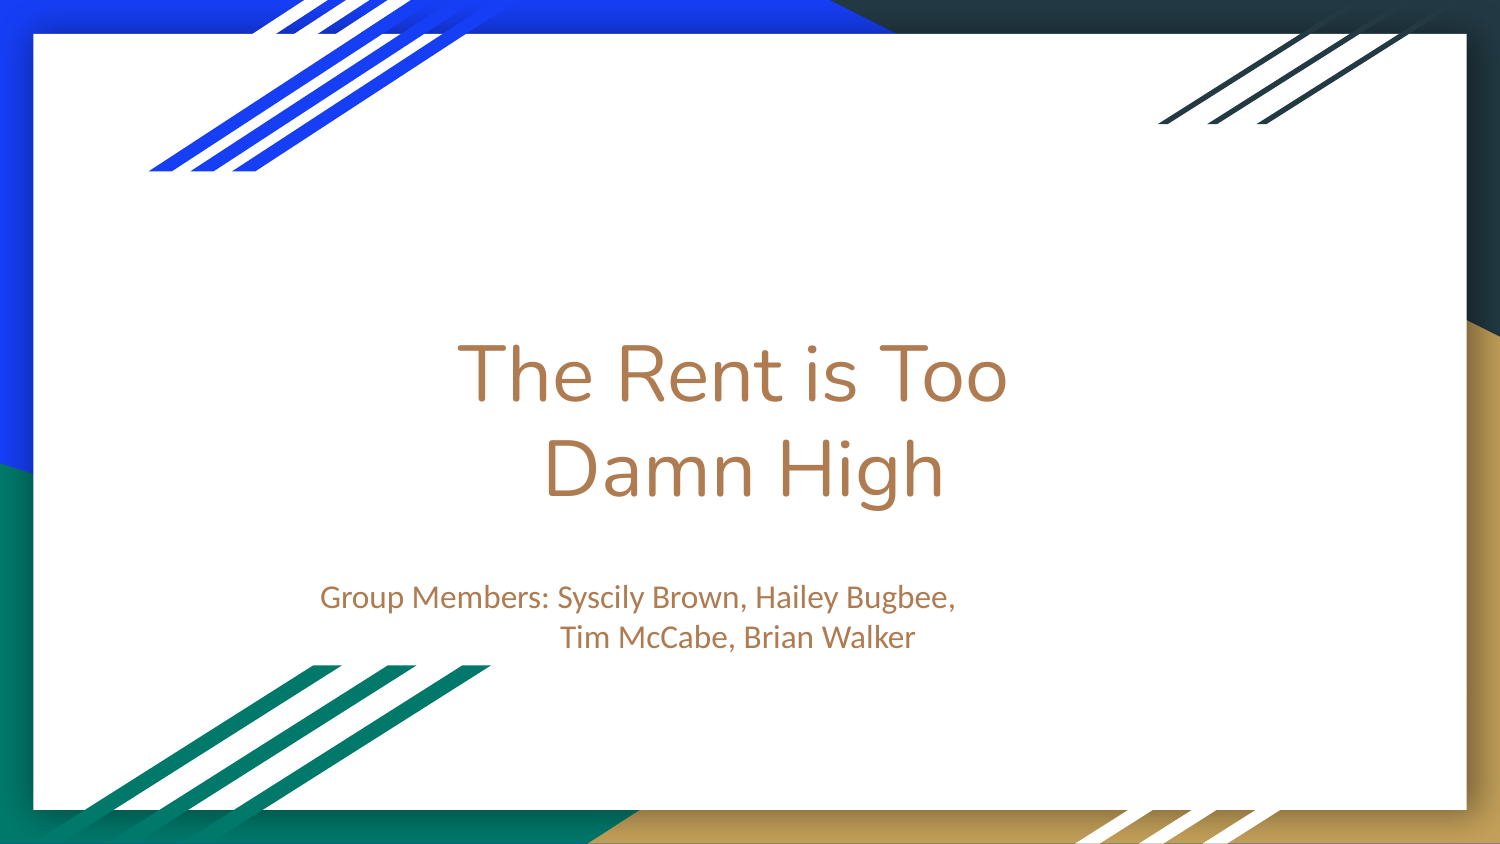

# The Rent is Too
Damn High
Group Members: Syscily Brown, Hailey Bugbee,
  Tim McCabe, Brian Walker